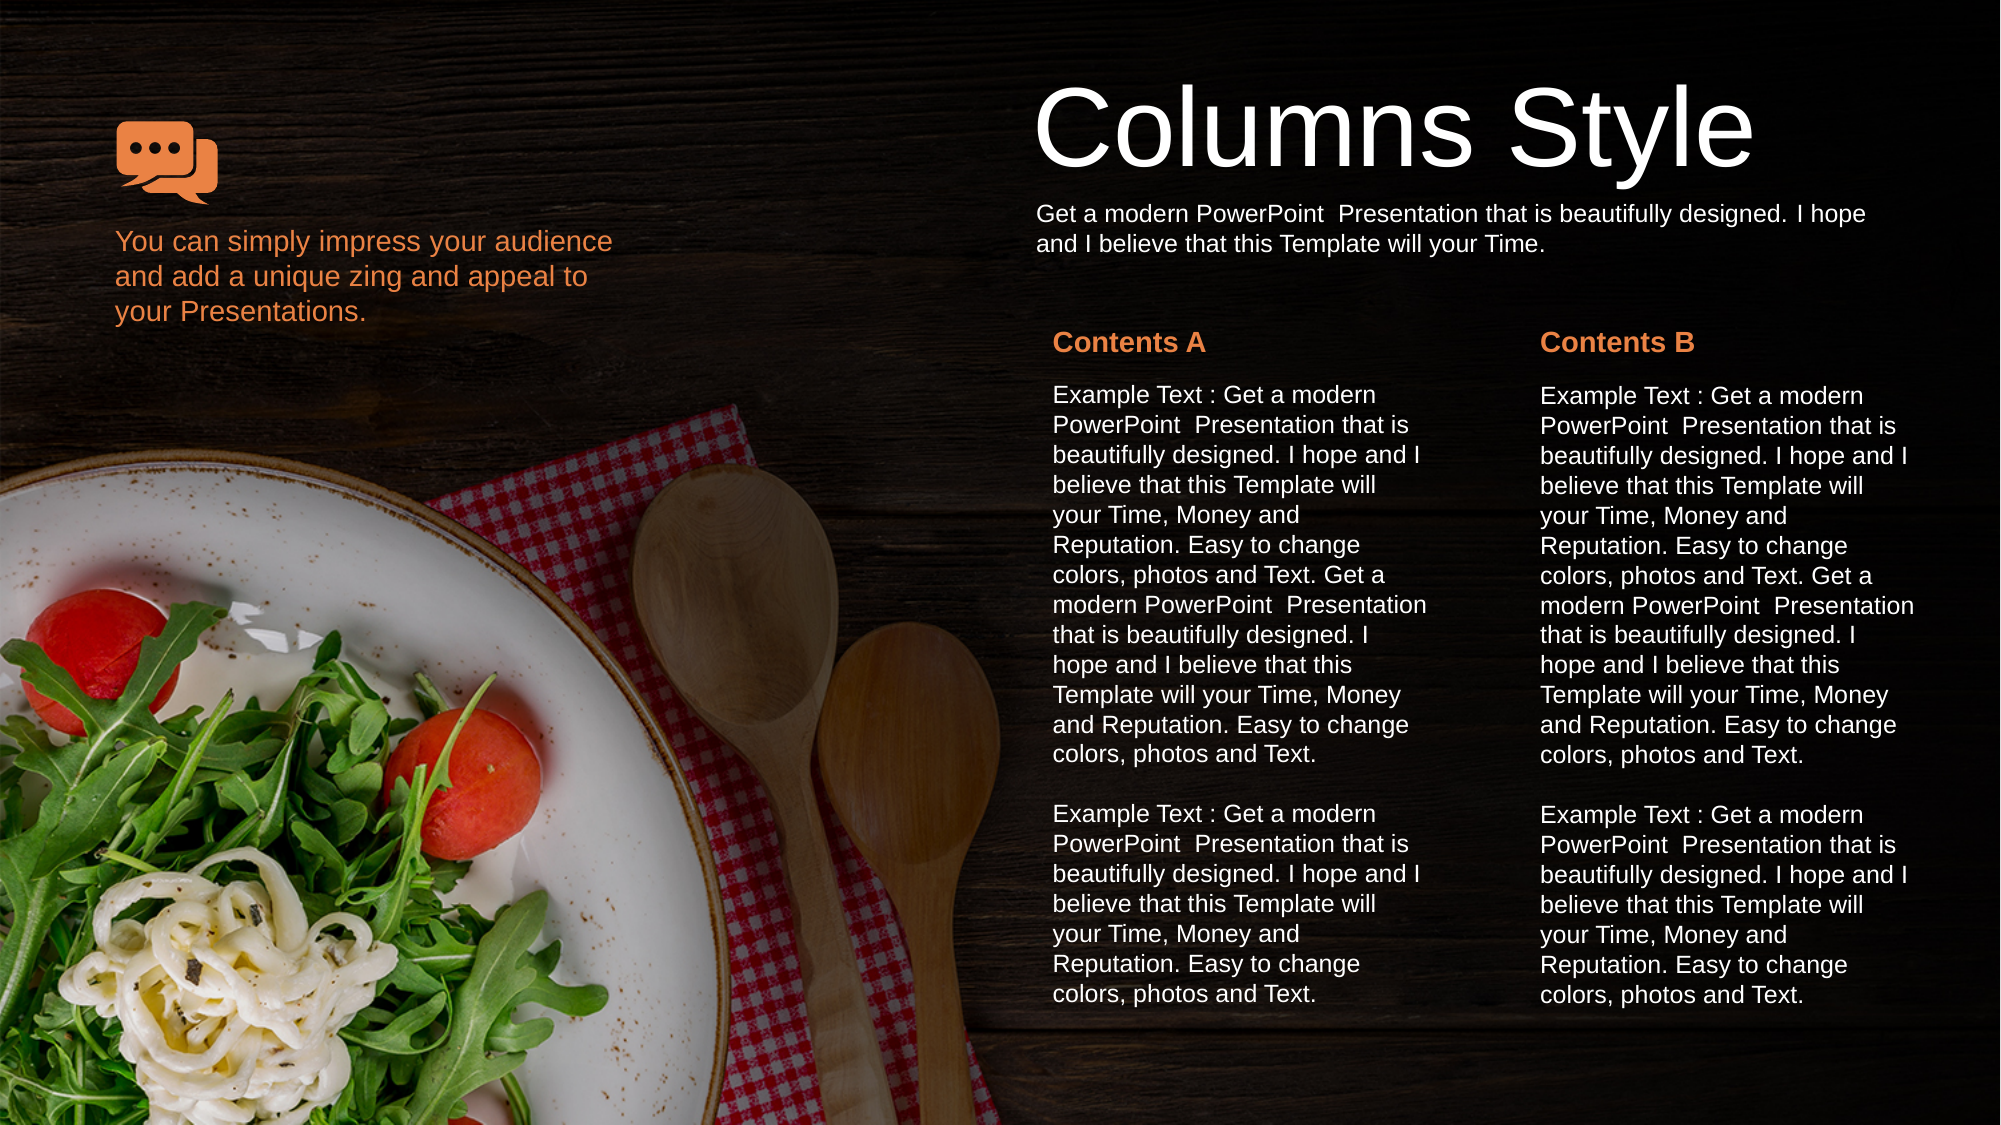

Columns Style

Get a modern PowerPoint  Presentation that is beautifully designed. I hope and I believe that this Template will your Time.
You can simply impress your audience and add a unique zing and appeal to your Presentations.
Contents A
Example Text : Get a modern PowerPoint  Presentation that is beautifully designed. I hope and I believe that this Template will your Time, Money and Reputation. Easy to change colors, photos and Text. Get a modern PowerPoint  Presentation that is beautifully designed. I hope and I believe that this Template will your Time, Money and Reputation. Easy to change colors, photos and Text.

Example Text : Get a modern PowerPoint  Presentation that is beautifully designed. I hope and I believe that this Template will your Time, Money and Reputation. Easy to change colors, photos and Text.
Contents B
Example Text : Get a modern PowerPoint  Presentation that is beautifully designed. I hope and I believe that this Template will your Time, Money and Reputation. Easy to change colors, photos and Text. Get a modern PowerPoint  Presentation that is beautifully designed. I hope and I believe that this Template will your Time, Money and Reputation. Easy to change colors, photos and Text.

Example Text : Get a modern PowerPoint  Presentation that is beautifully designed. I hope and I believe that this Template will your Time, Money and Reputation. Easy to change colors, photos and Text.